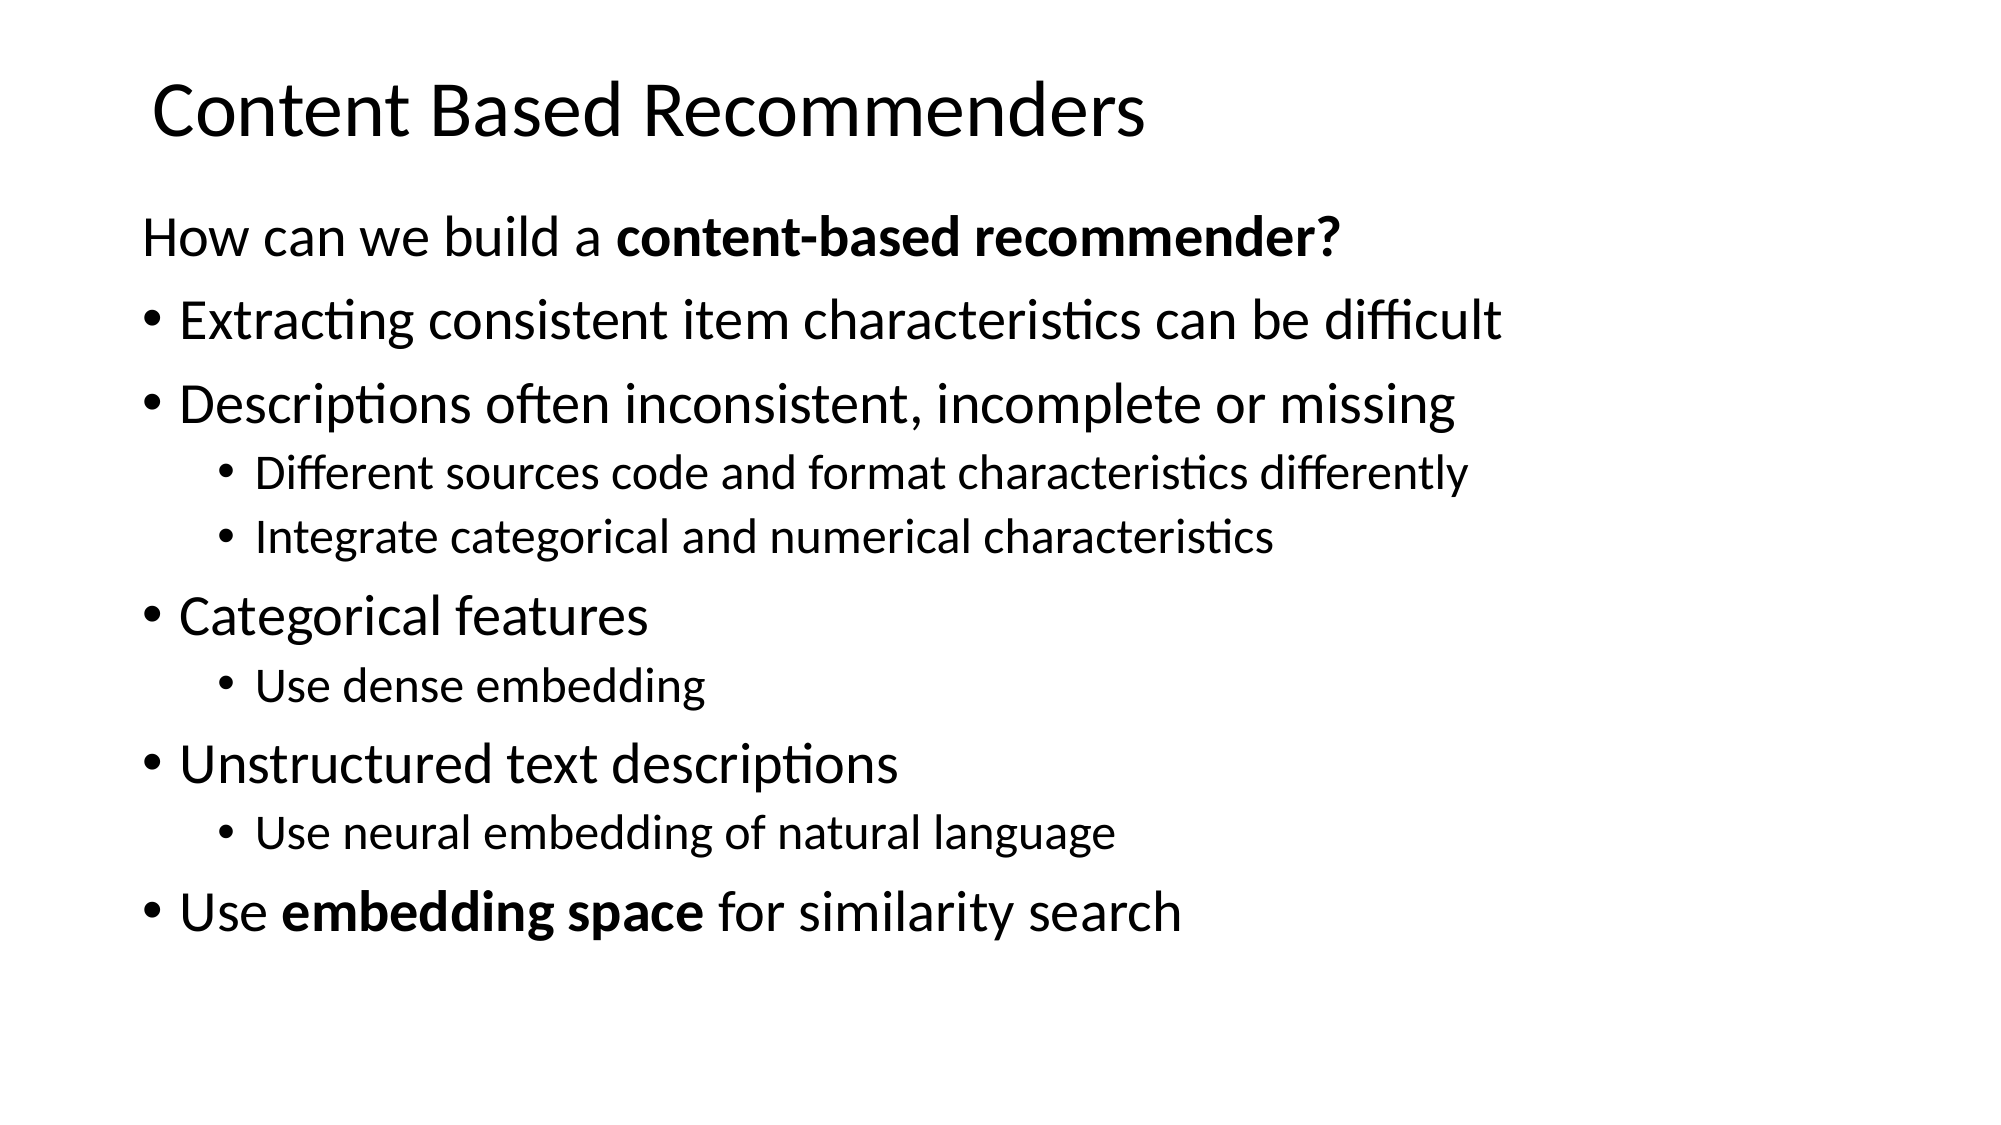

# Content Based Recommenders
How can we build a content-based recommender?
Extracting consistent item characteristics can be difficult
Descriptions often inconsistent, incomplete or missing
Different sources code and format characteristics differently
Integrate categorical and numerical characteristics
Categorical features
Use dense embedding
Unstructured text descriptions
Use neural embedding of natural language
Use embedding space for similarity search